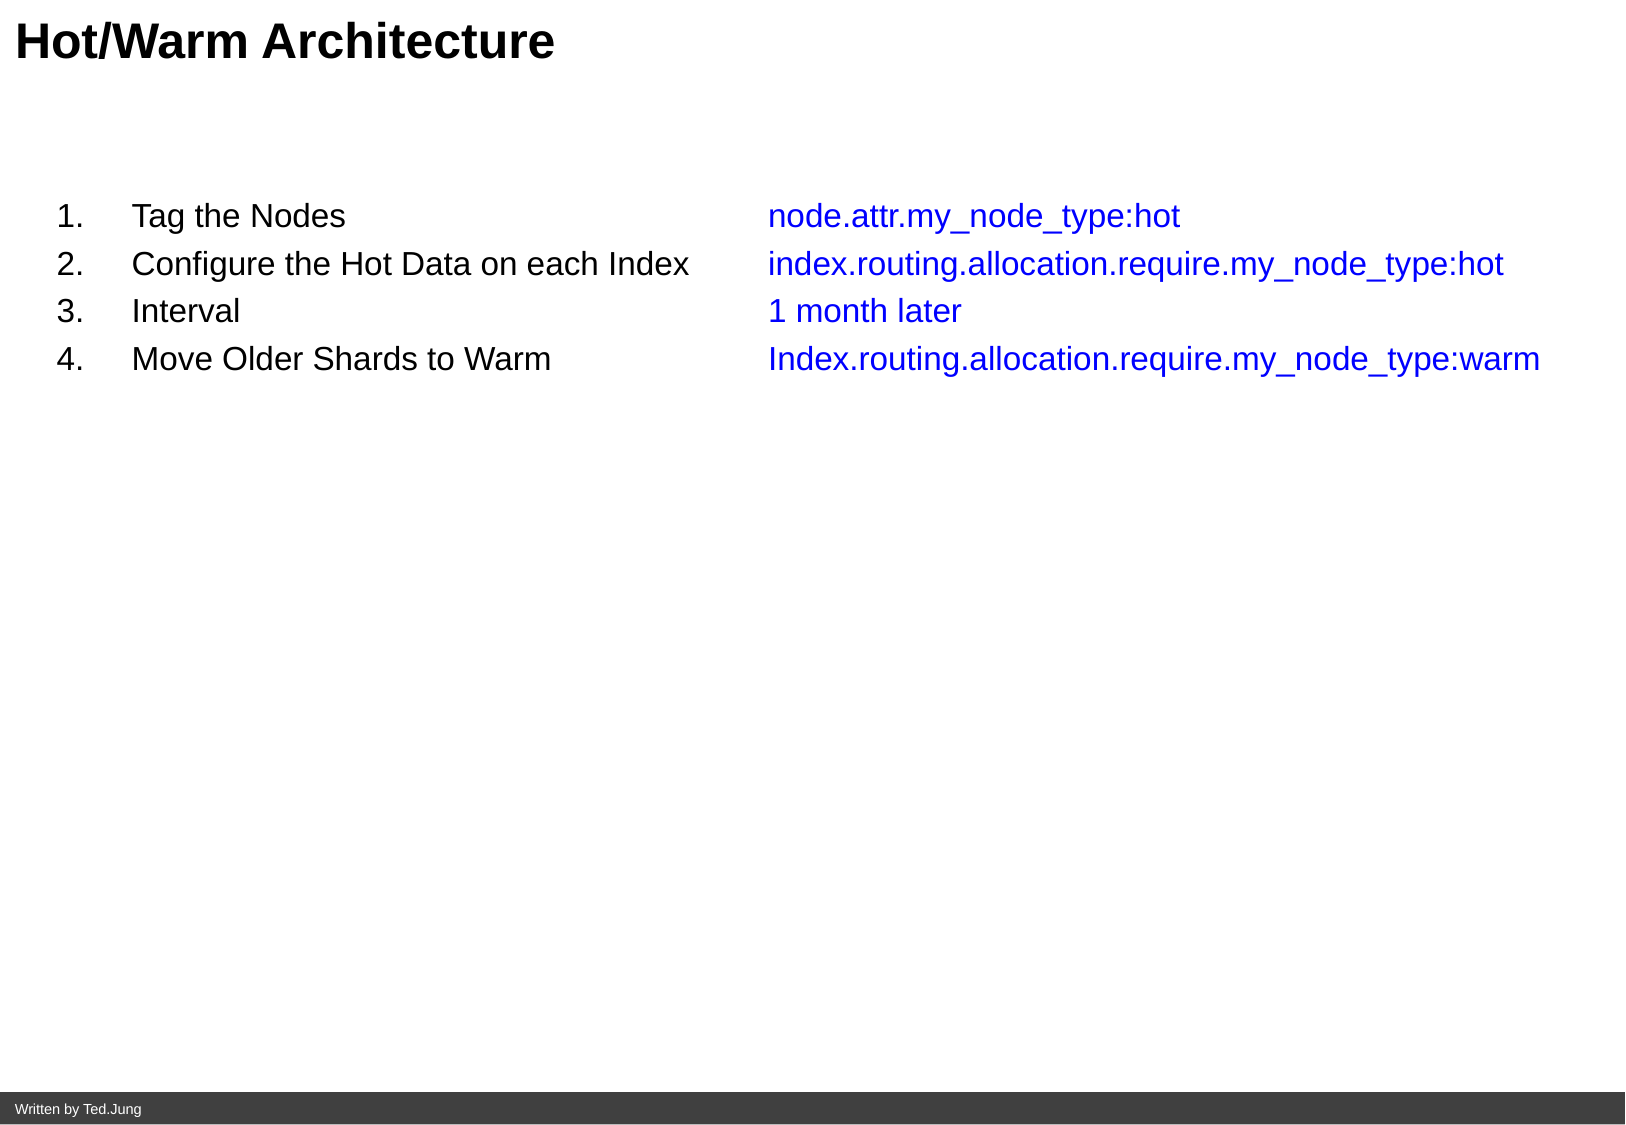

Hot/Warm Architecture
Tag the Nodes
Configure the Hot Data on each Index
Interval
Move Older Shards to Warm
node.attr.my_node_type:hot
index.routing.allocation.require.my_node_type:hot
1 month later
Index.routing.allocation.require.my_node_type:warm